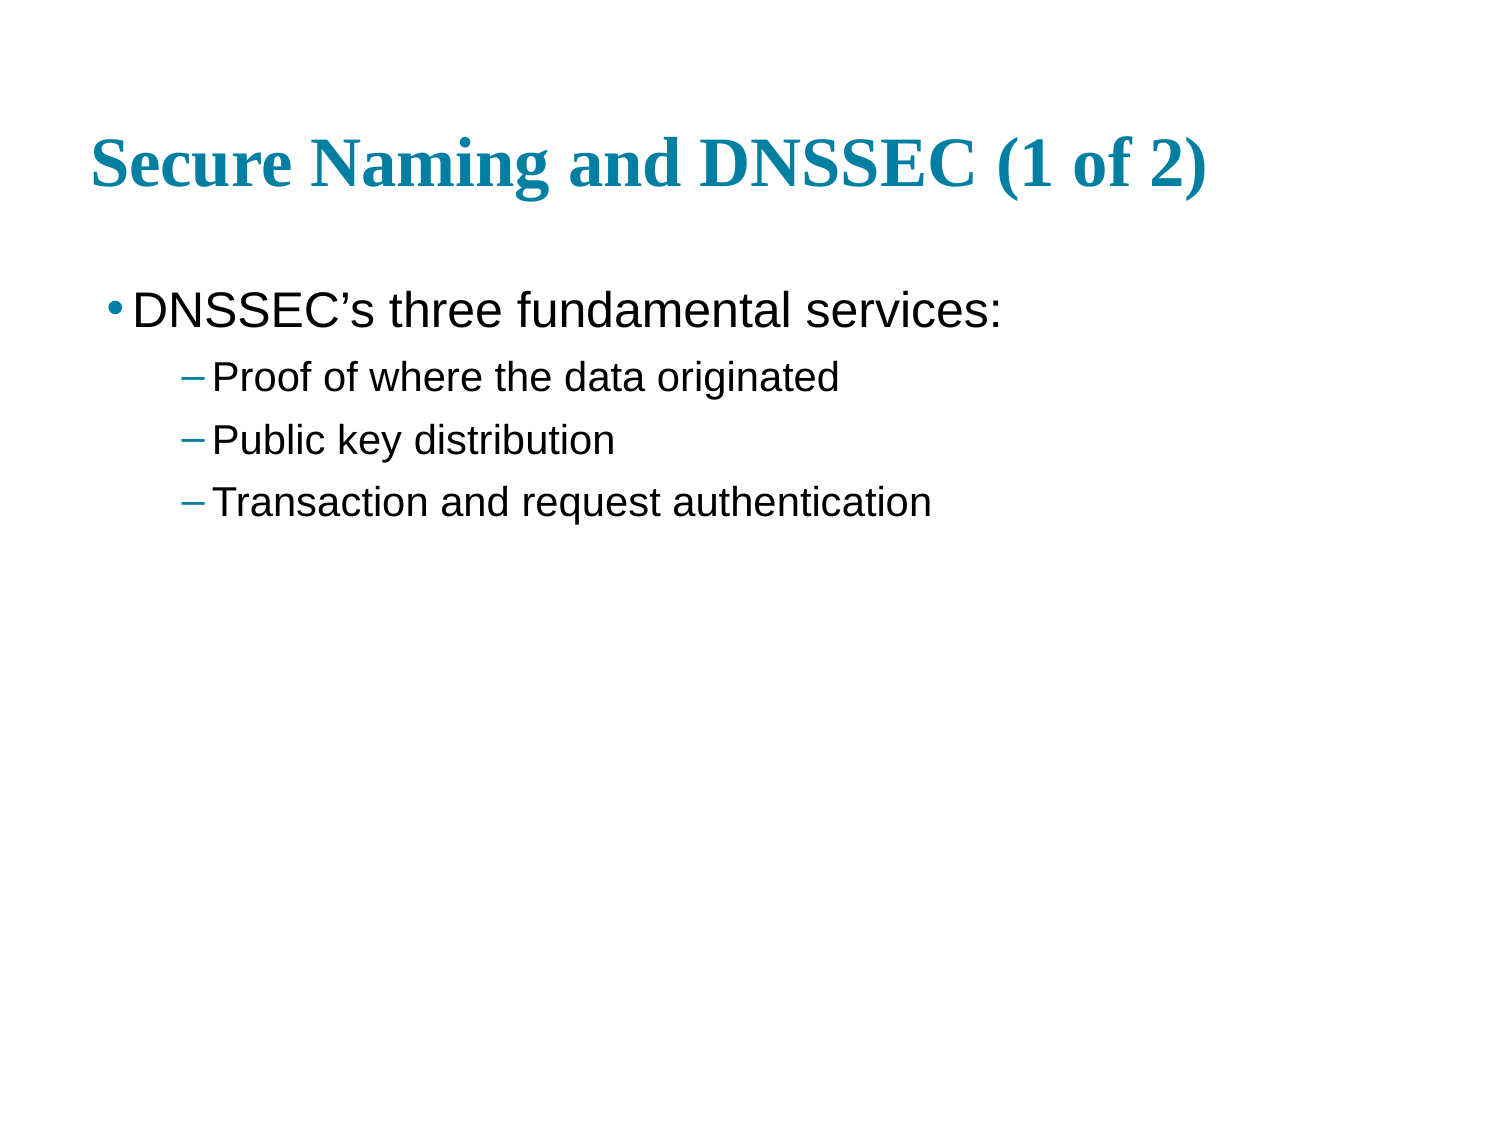

# Secure Naming and DNSSEC (1 of 2)
DNSSEC’s three fundamental services:
Proof of where the data originated
Public key distribution
Transaction and request authentication